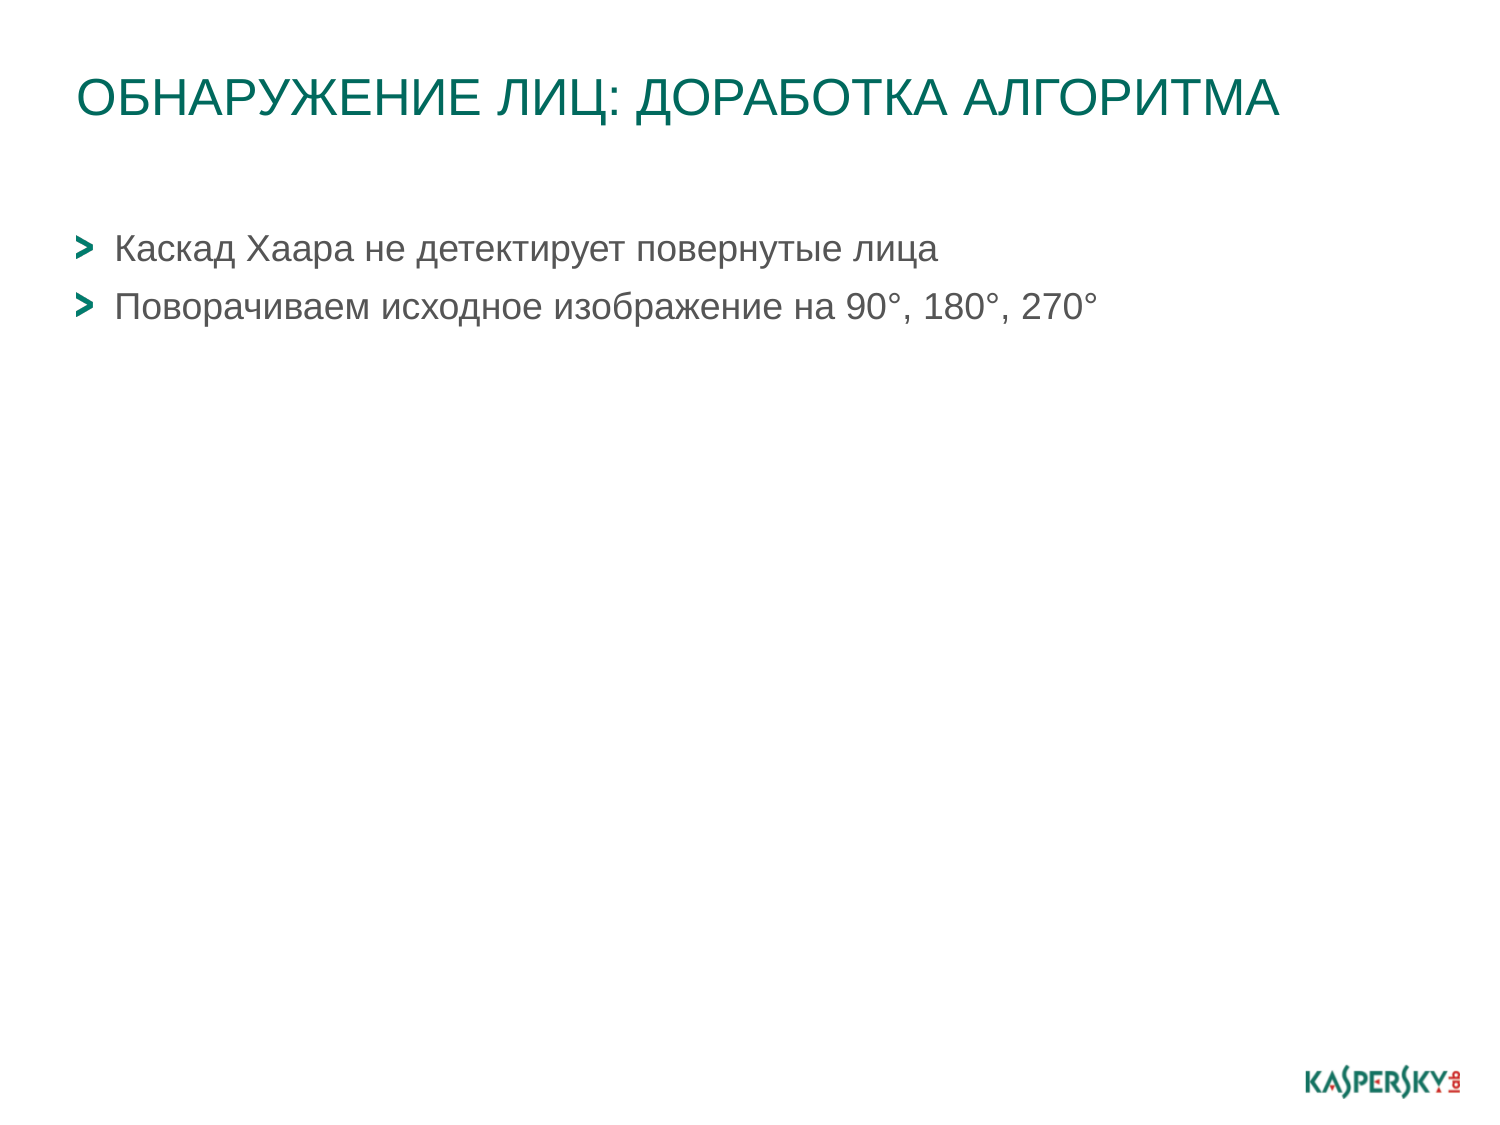

# Обнаружение лиц: доработка алгоритма
Каскад Хаара не детектирует повернутые лица
Поворачиваем исходное изображение на 90°, 180°, 270°